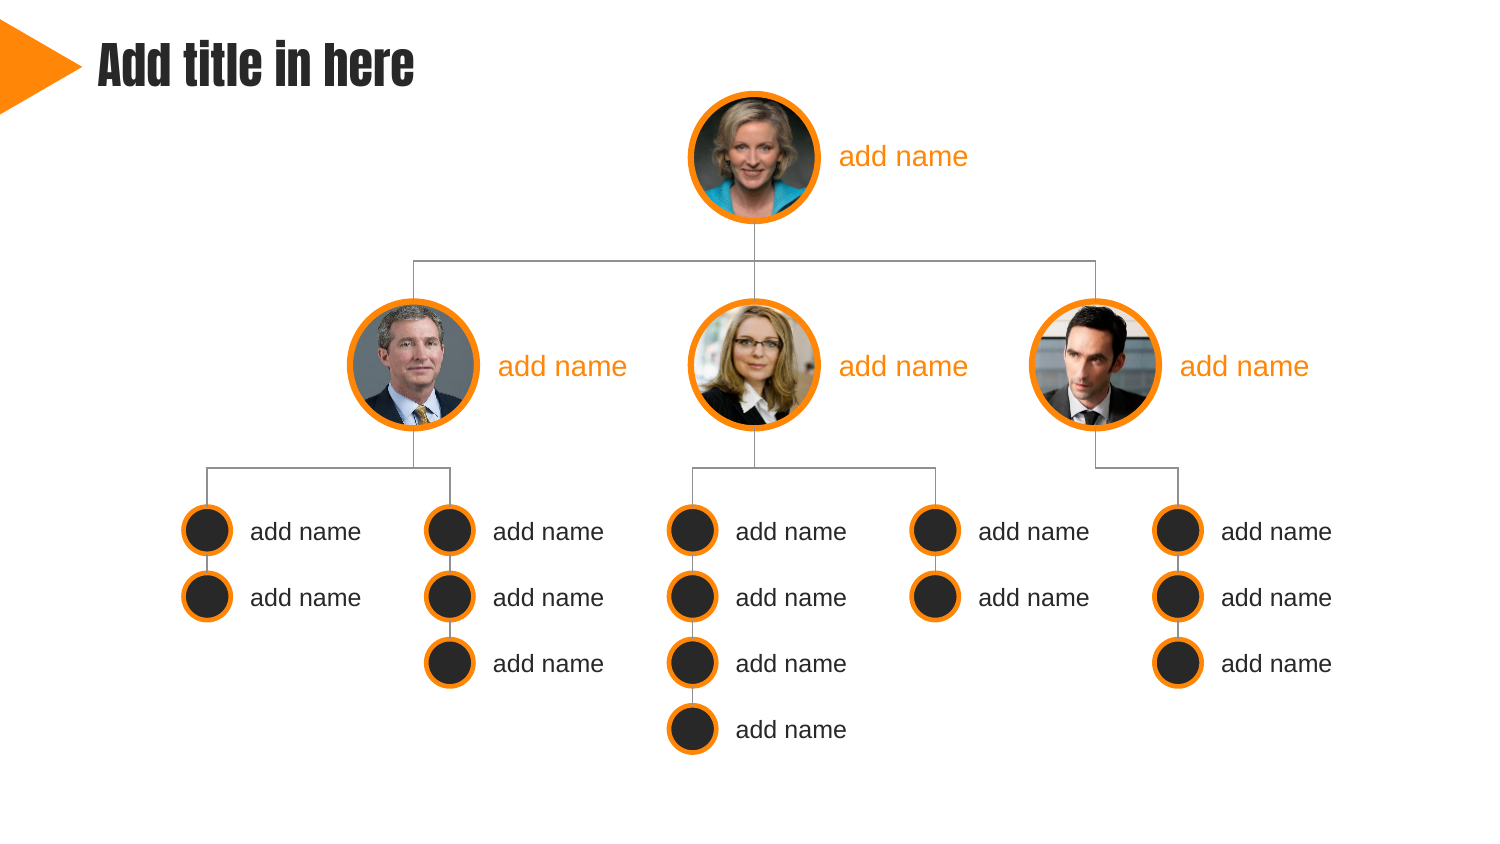

Add title in here

add name

add name

add name

add name

add name

add name

add name

add name

add name

add name

add name

add name

add name

add name

add name

add name

add name

add name